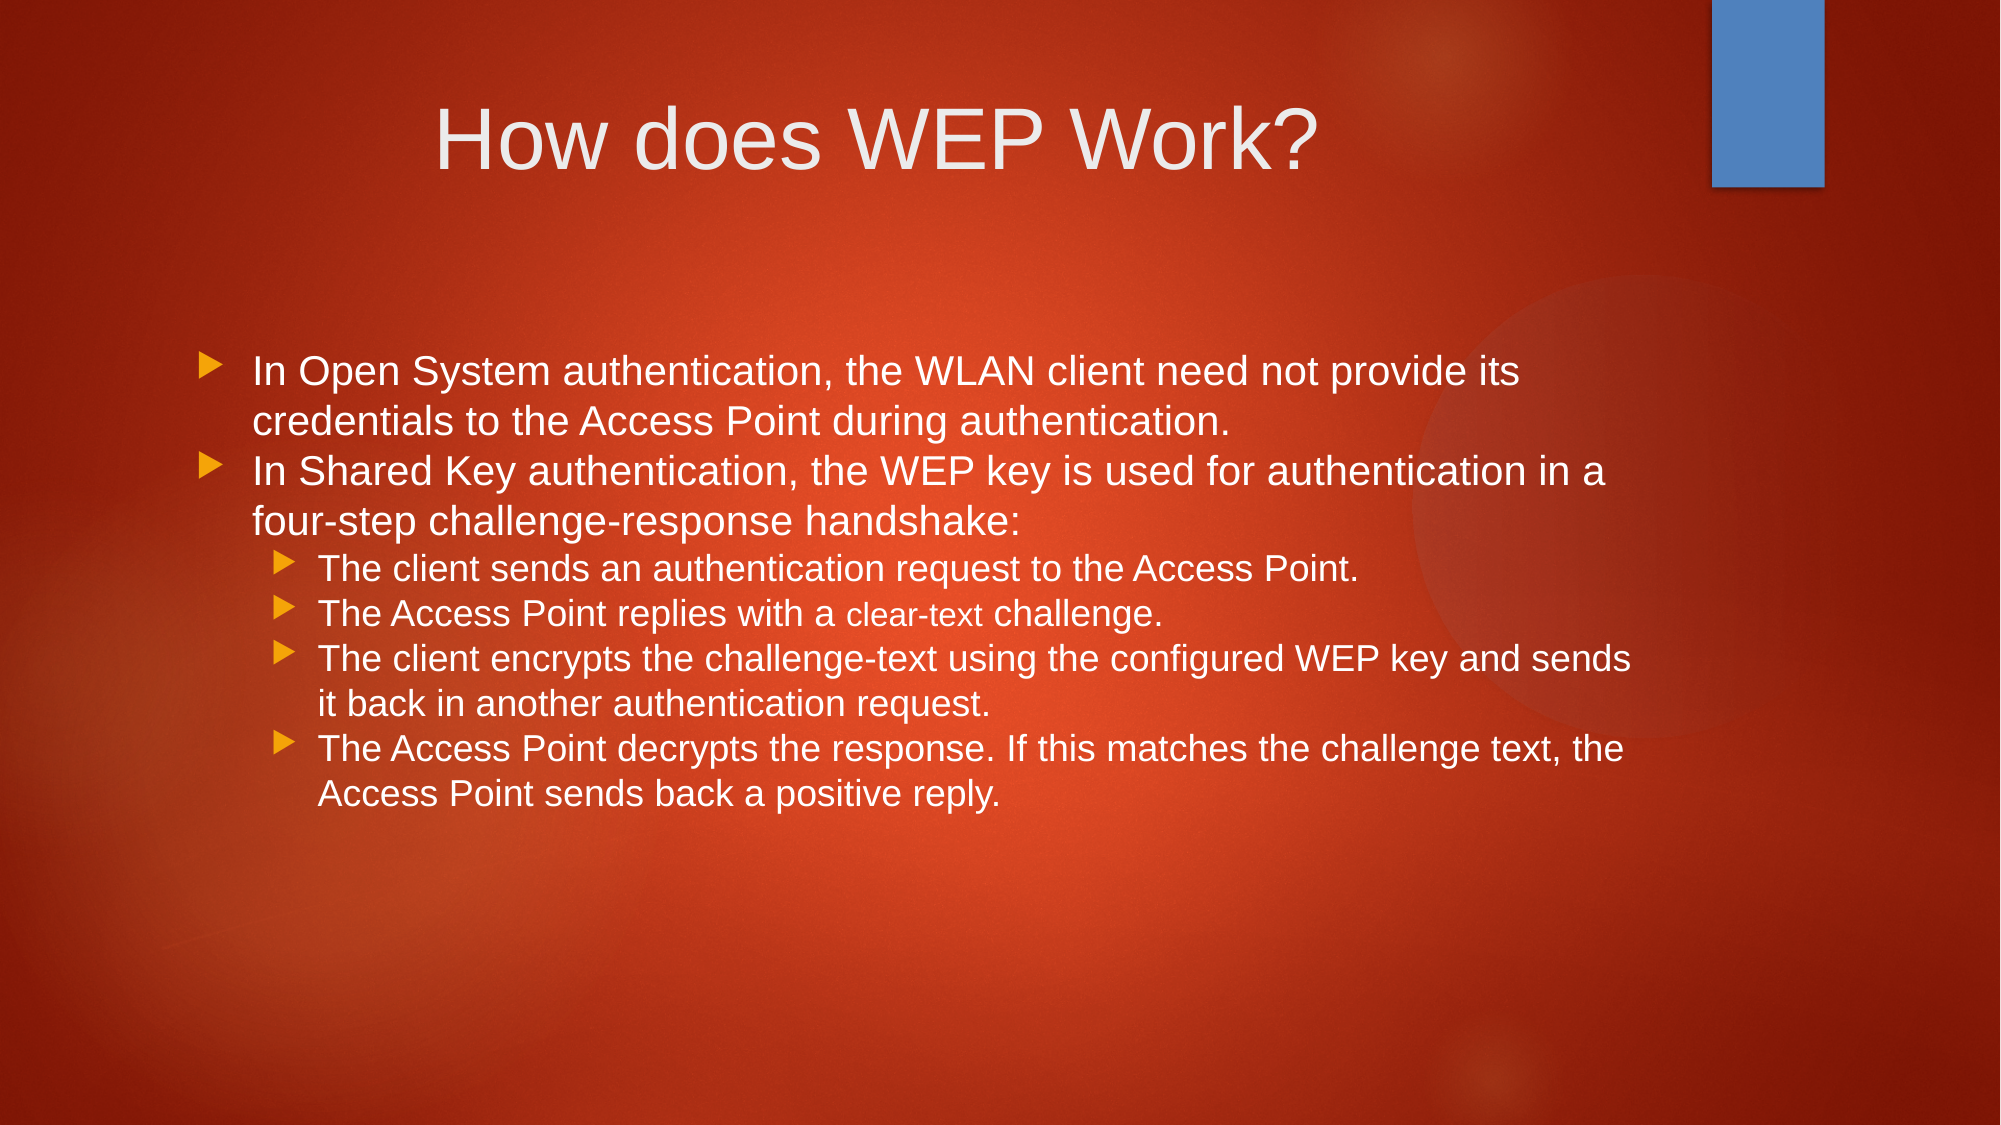

How does WEP Work?
In Open System authentication, the WLAN client need not provide its credentials to the Access Point during authentication.
In Shared Key authentication, the WEP key is used for authentication in a four-step challenge-response handshake:
The client sends an authentication request to the Access Point.
The Access Point replies with a clear-text challenge.
The client encrypts the challenge-text using the configured WEP key and sends it back in another authentication request.
The Access Point decrypts the response. If this matches the challenge text, the Access Point sends back a positive reply.